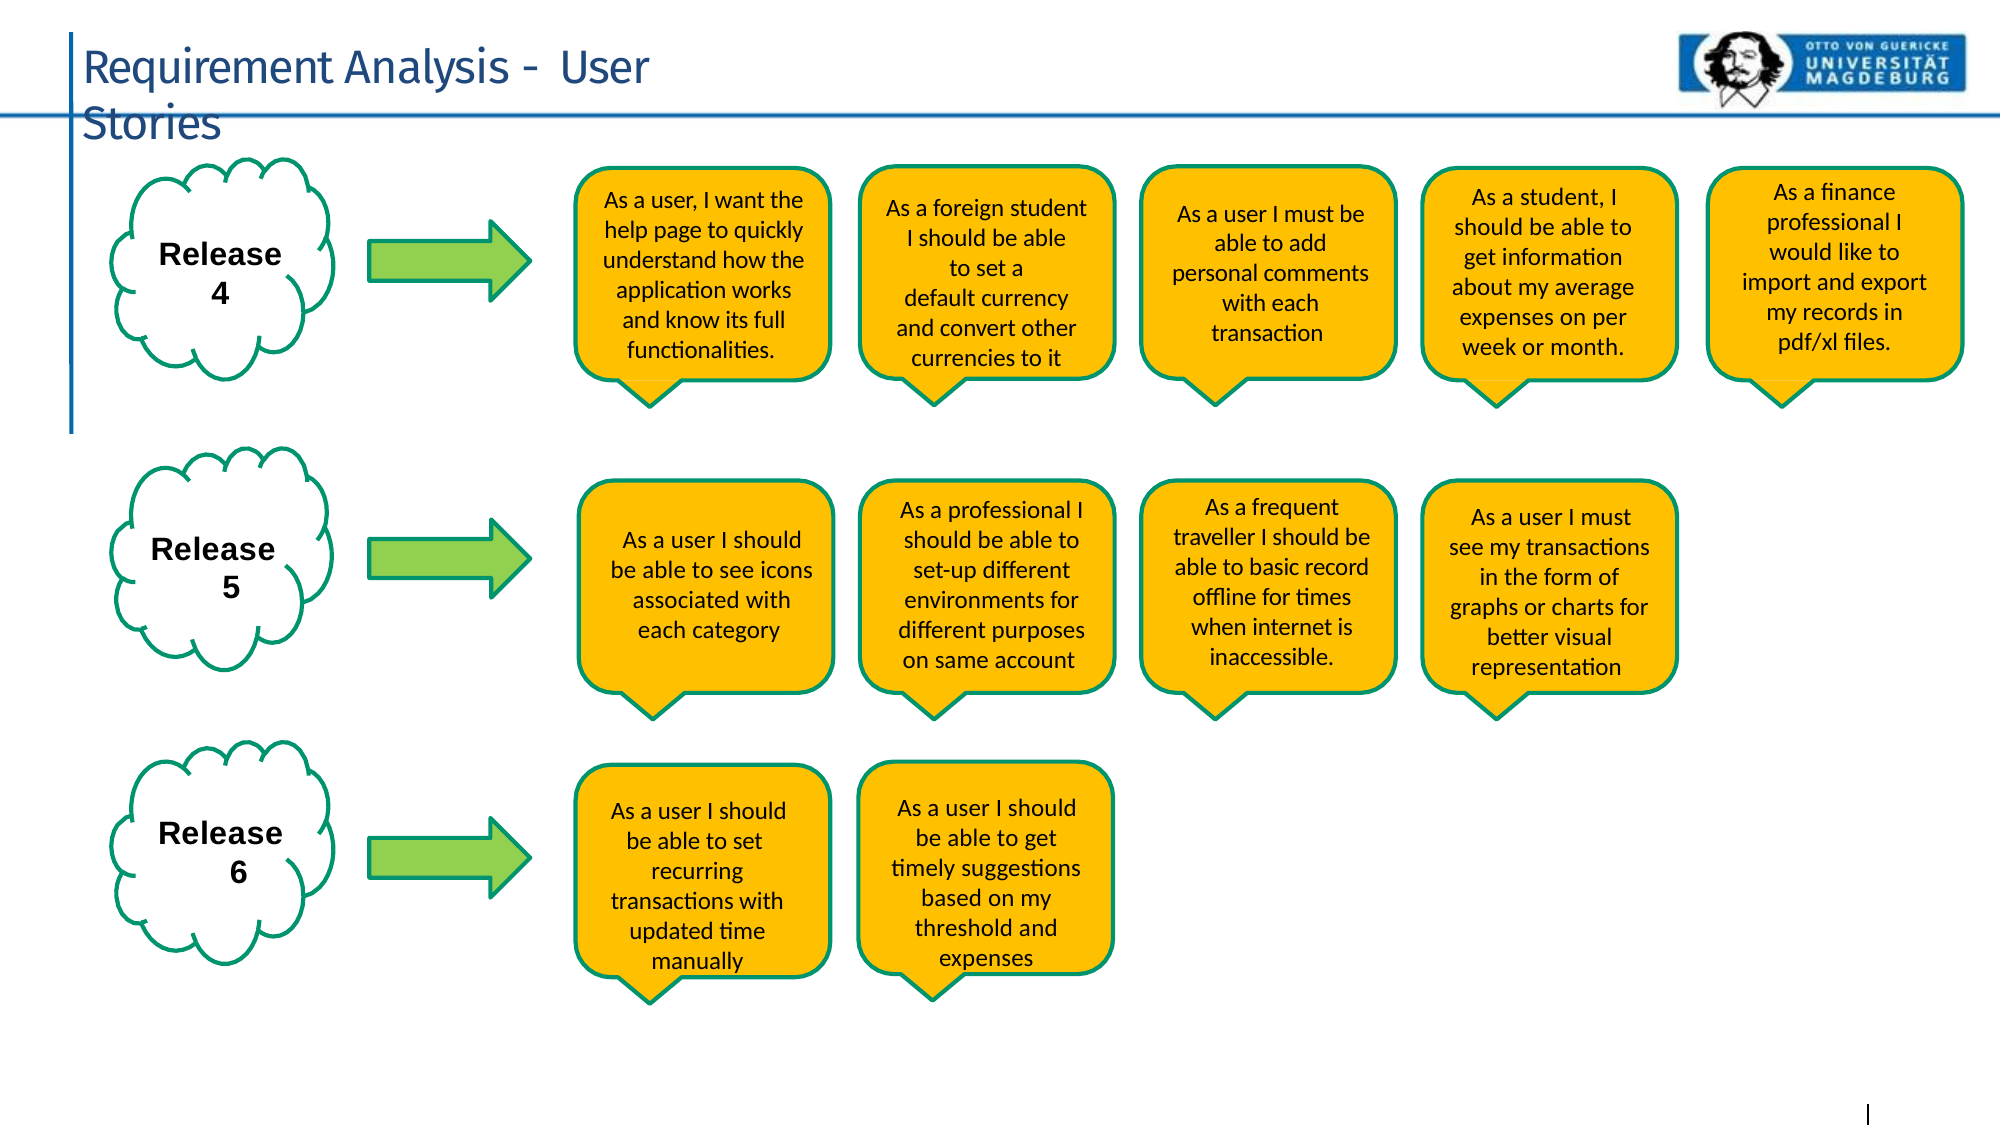

# Requirement Analysis - User Stories

As a finance professional I would like to import and export my records in pdf/xl files.

As a student, I should be able to get information about my average expenses on per week or month.
As a user, I want the help page to quickly understand how the application works and know its full functionalities.
As a foreign student I should be able to set a default currency and convert other currencies to it
As a user I must be able to add personal comments with each transaction

Release
4

As a frequent traveller I should be able to basic record offline for times when internet is inaccessible.
As a professional I should be able to set-up different environments for different purposes on same account
As a user I must see my transactions in the form of graphs or charts for better visual representation

As a user I should be able to see icons associated with each category
Release  5

As a user I should be able to get timely suggestions based on my threshold and expenses
As a user I should be able to set  recurring transactions with updated time manually
Release  6